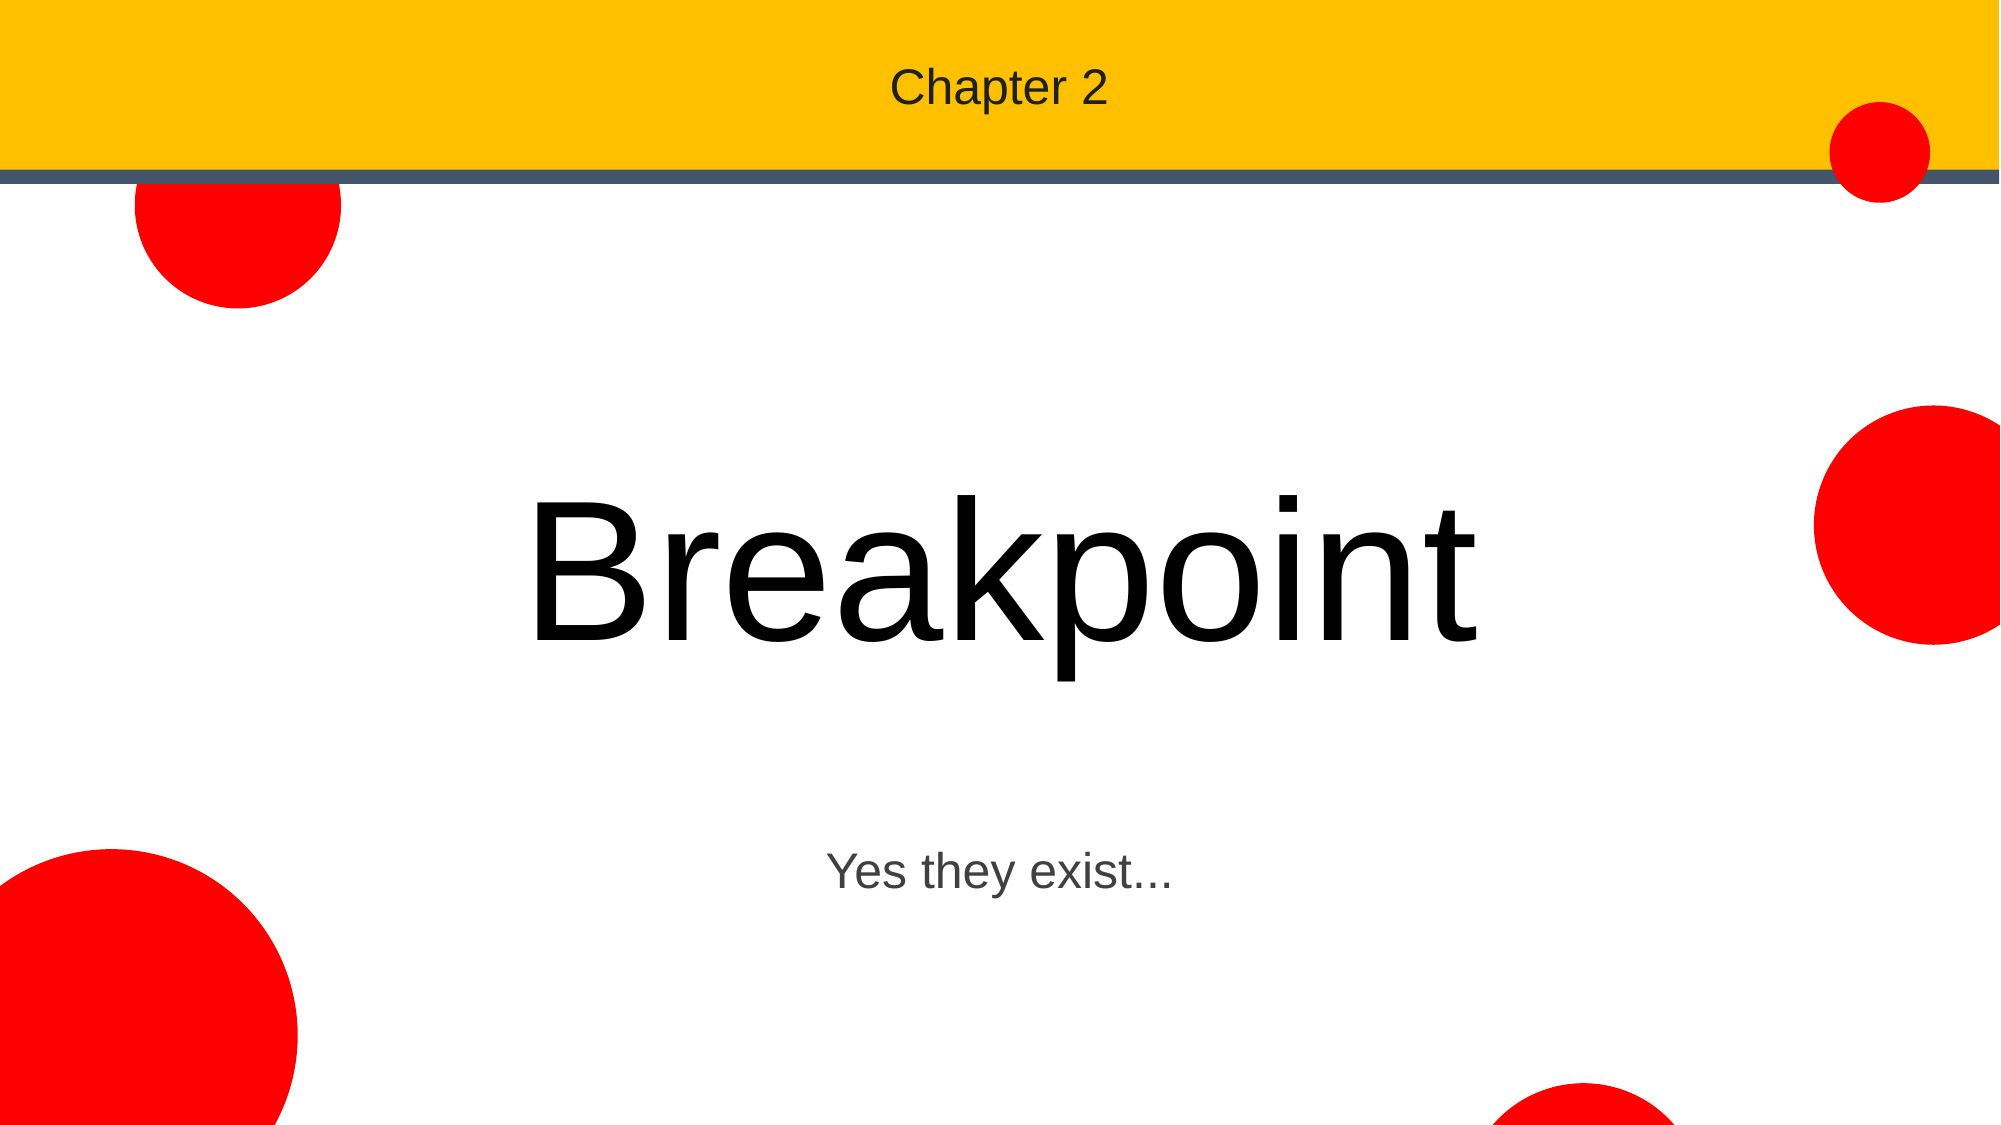

Chapter 2

# Breakpoint

Yes they exist...